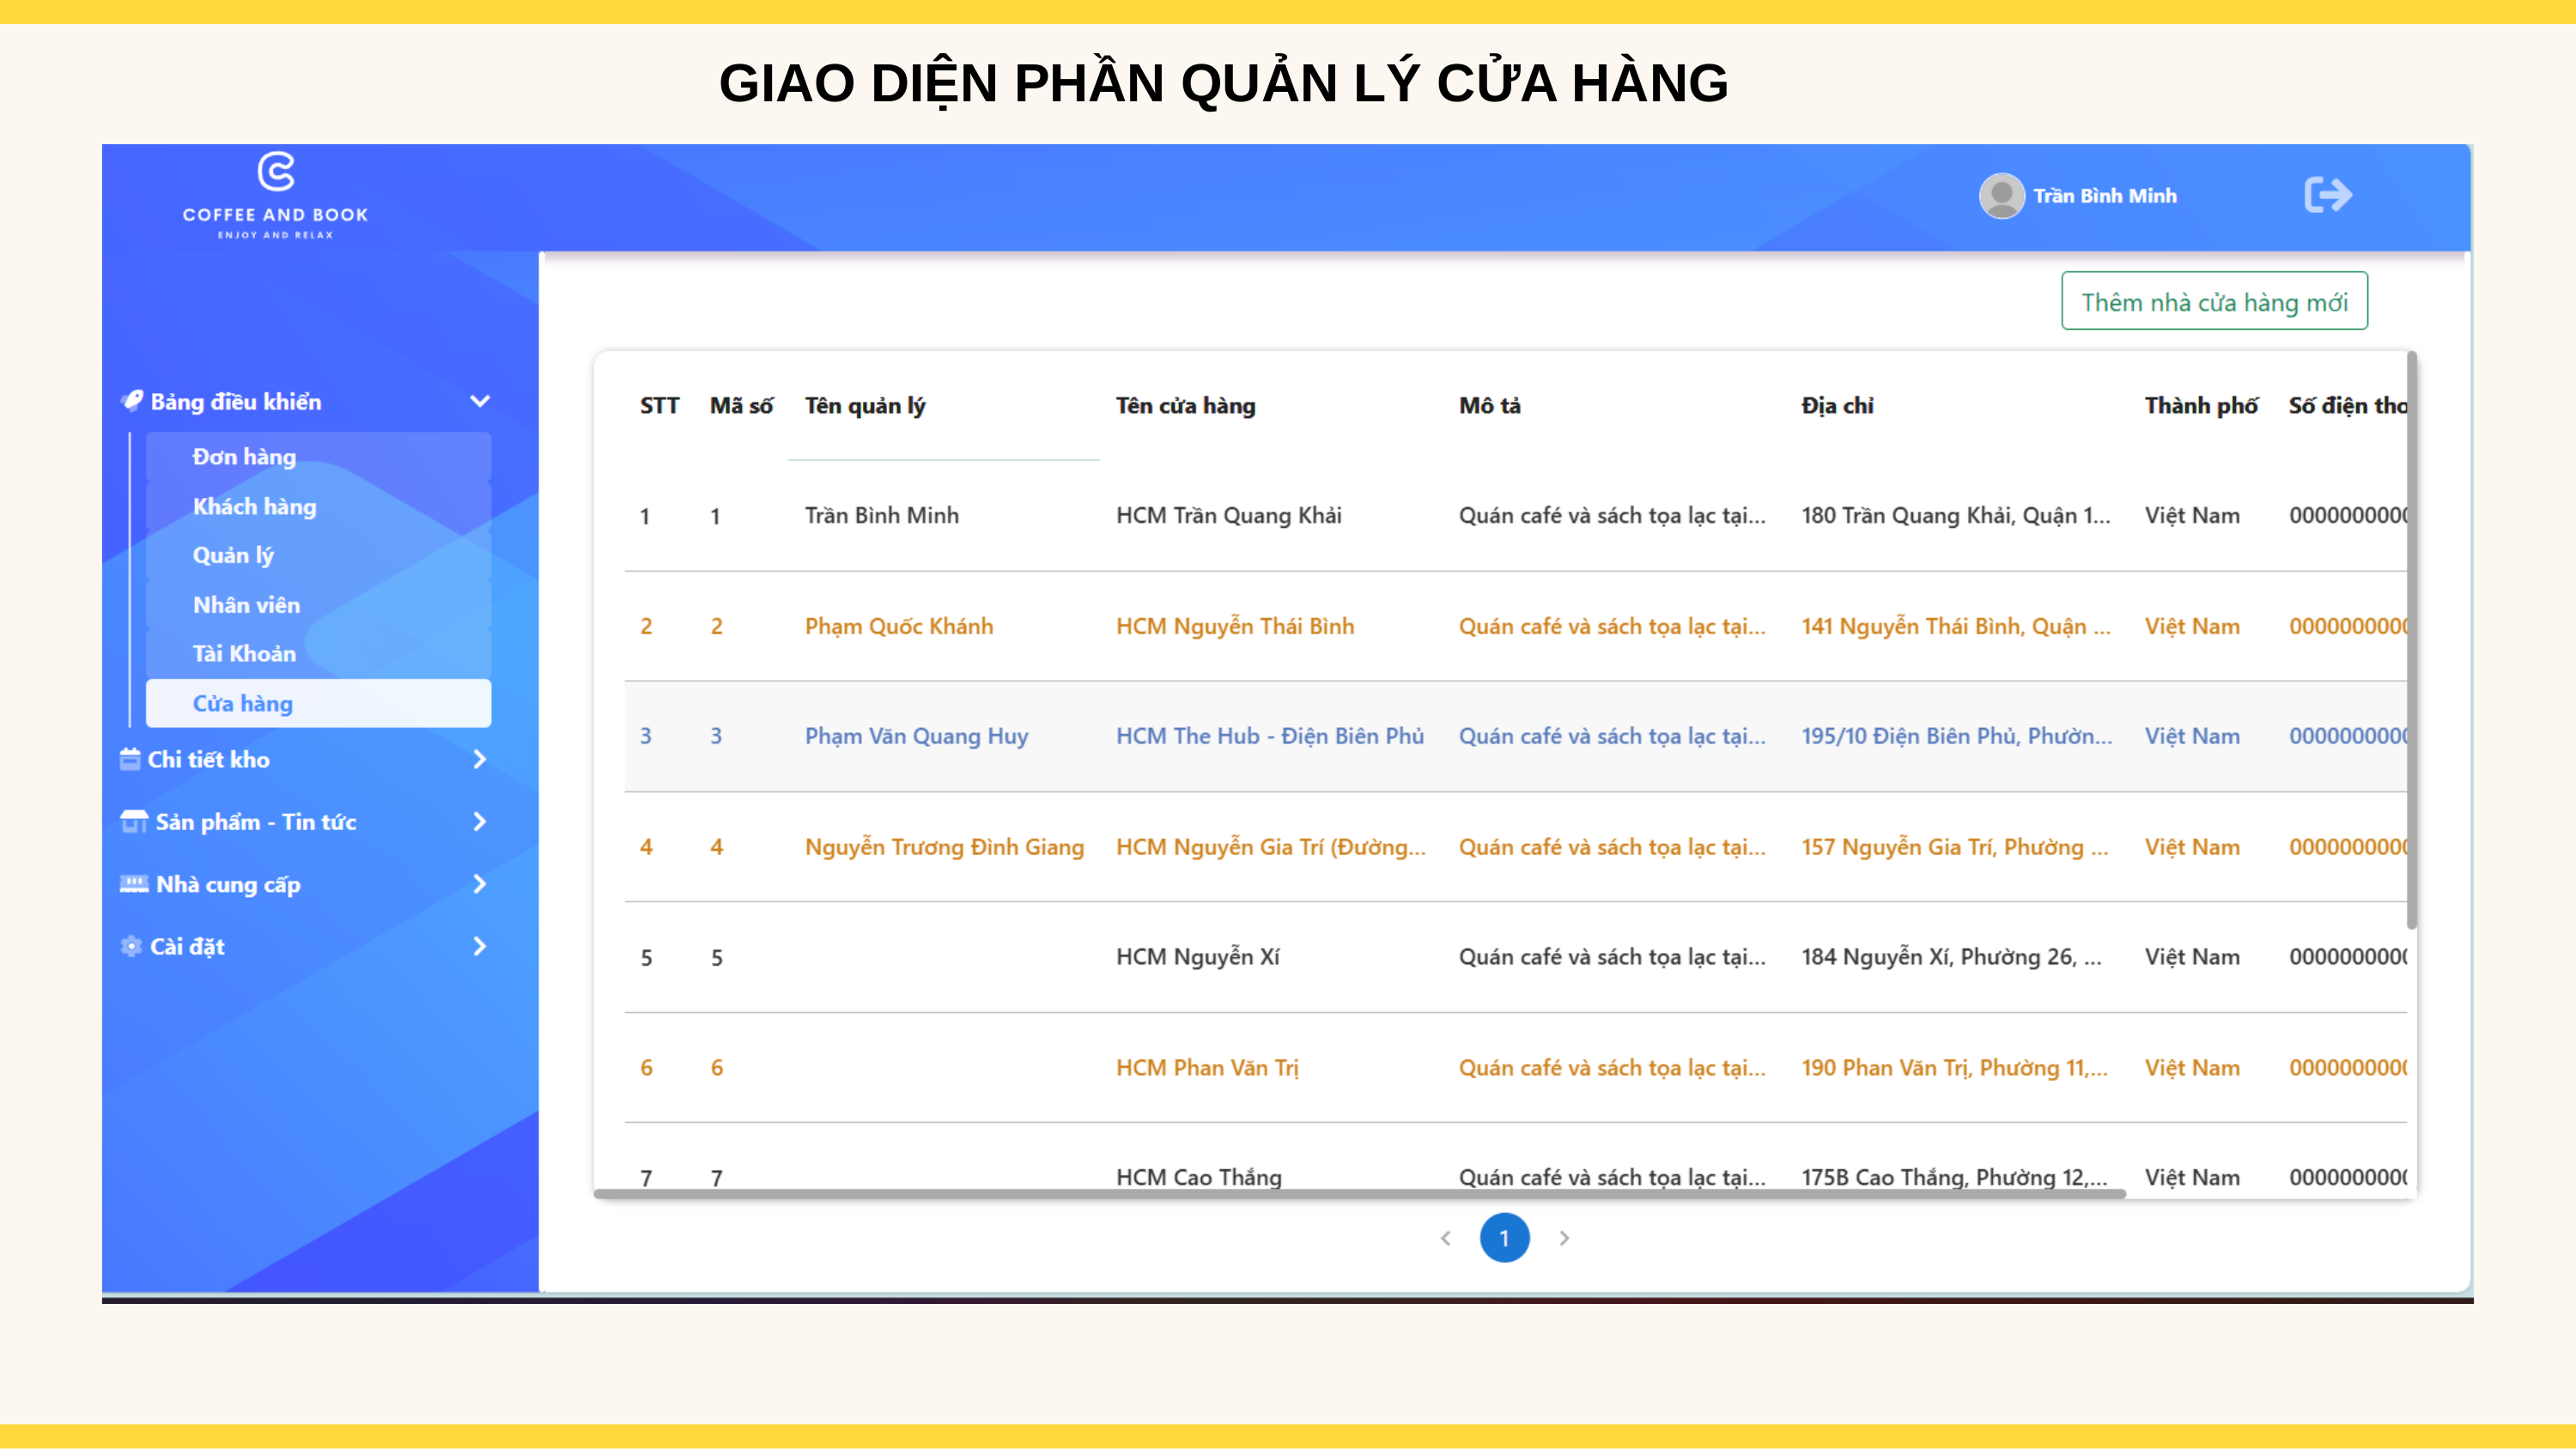

GIAO DIỆN PHẦN QUẢN LÝ CỬA HÀNG